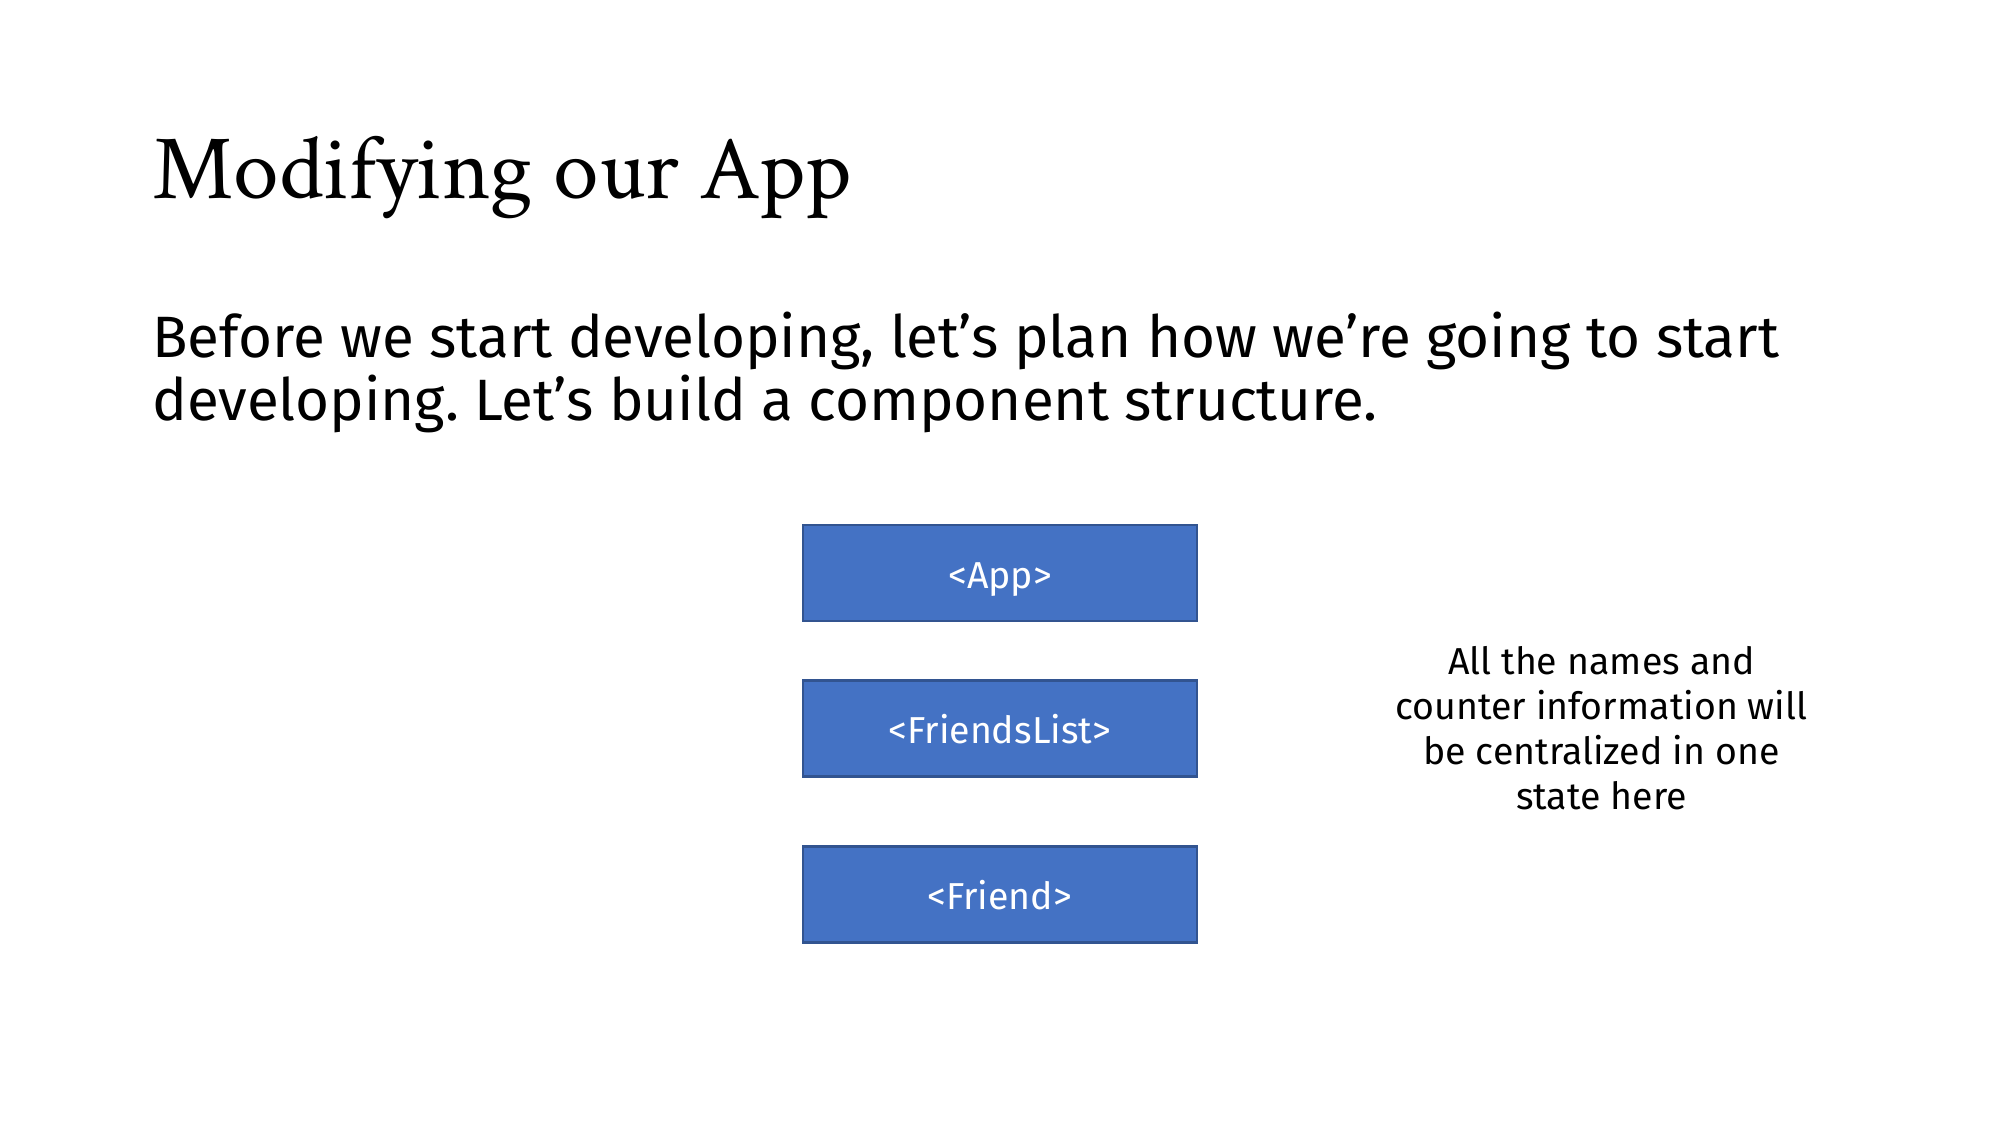

# Modifying our App
Before we start developing, let’s plan how we’re going to start developing. Let’s build a component structure.
<App>
All the names and counter information will be centralized in one state here
<FriendsList>
<Friend>